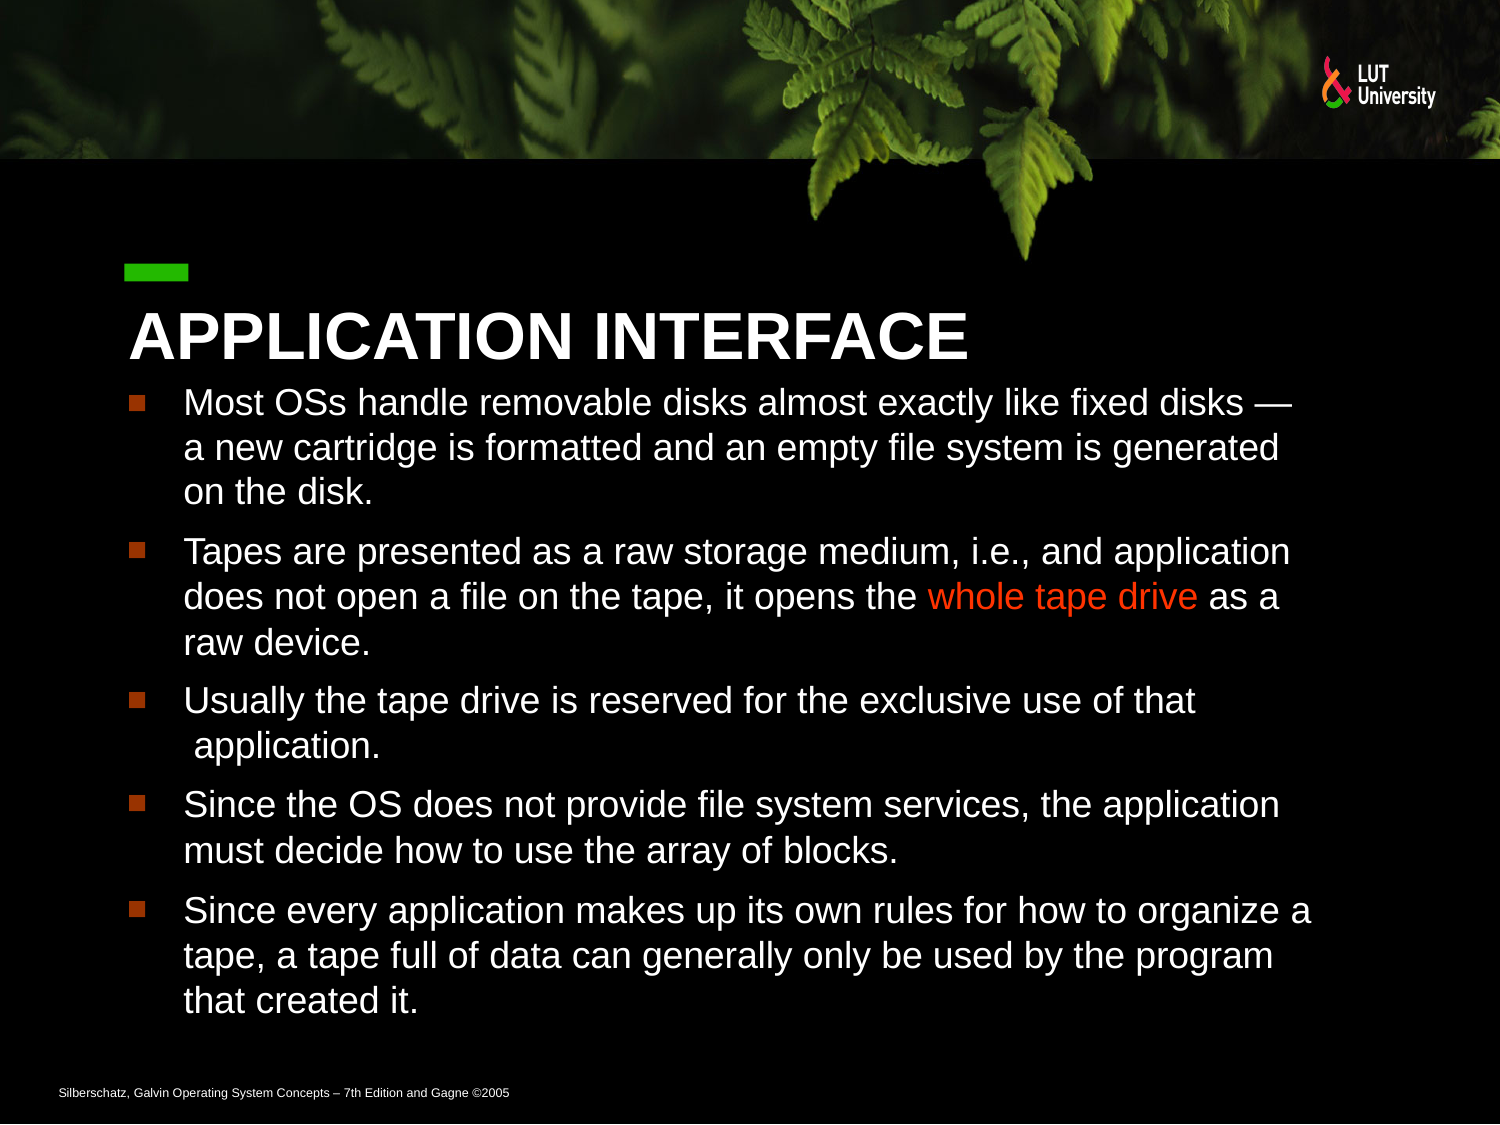

# Application Interface
Most OSs handle removable disks almost exactly like fixed disks —  a new cartridge is formatted and an empty file system is generated  on the disk.
Tapes are presented as a raw storage medium, i.e., and application  does not open a file on the tape, it opens the whole tape drive as a  raw device.
Usually the tape drive is reserved for the exclusive use of that  application.
Since the OS does not provide file system services, the application  must decide how to use the array of blocks.
Since every application makes up its own rules for how to organize a  tape, a tape full of data can generally only be used by the program  that created it.
Silberschatz, Galvin Operating System Concepts – 7th Edition and Gagne ©2005